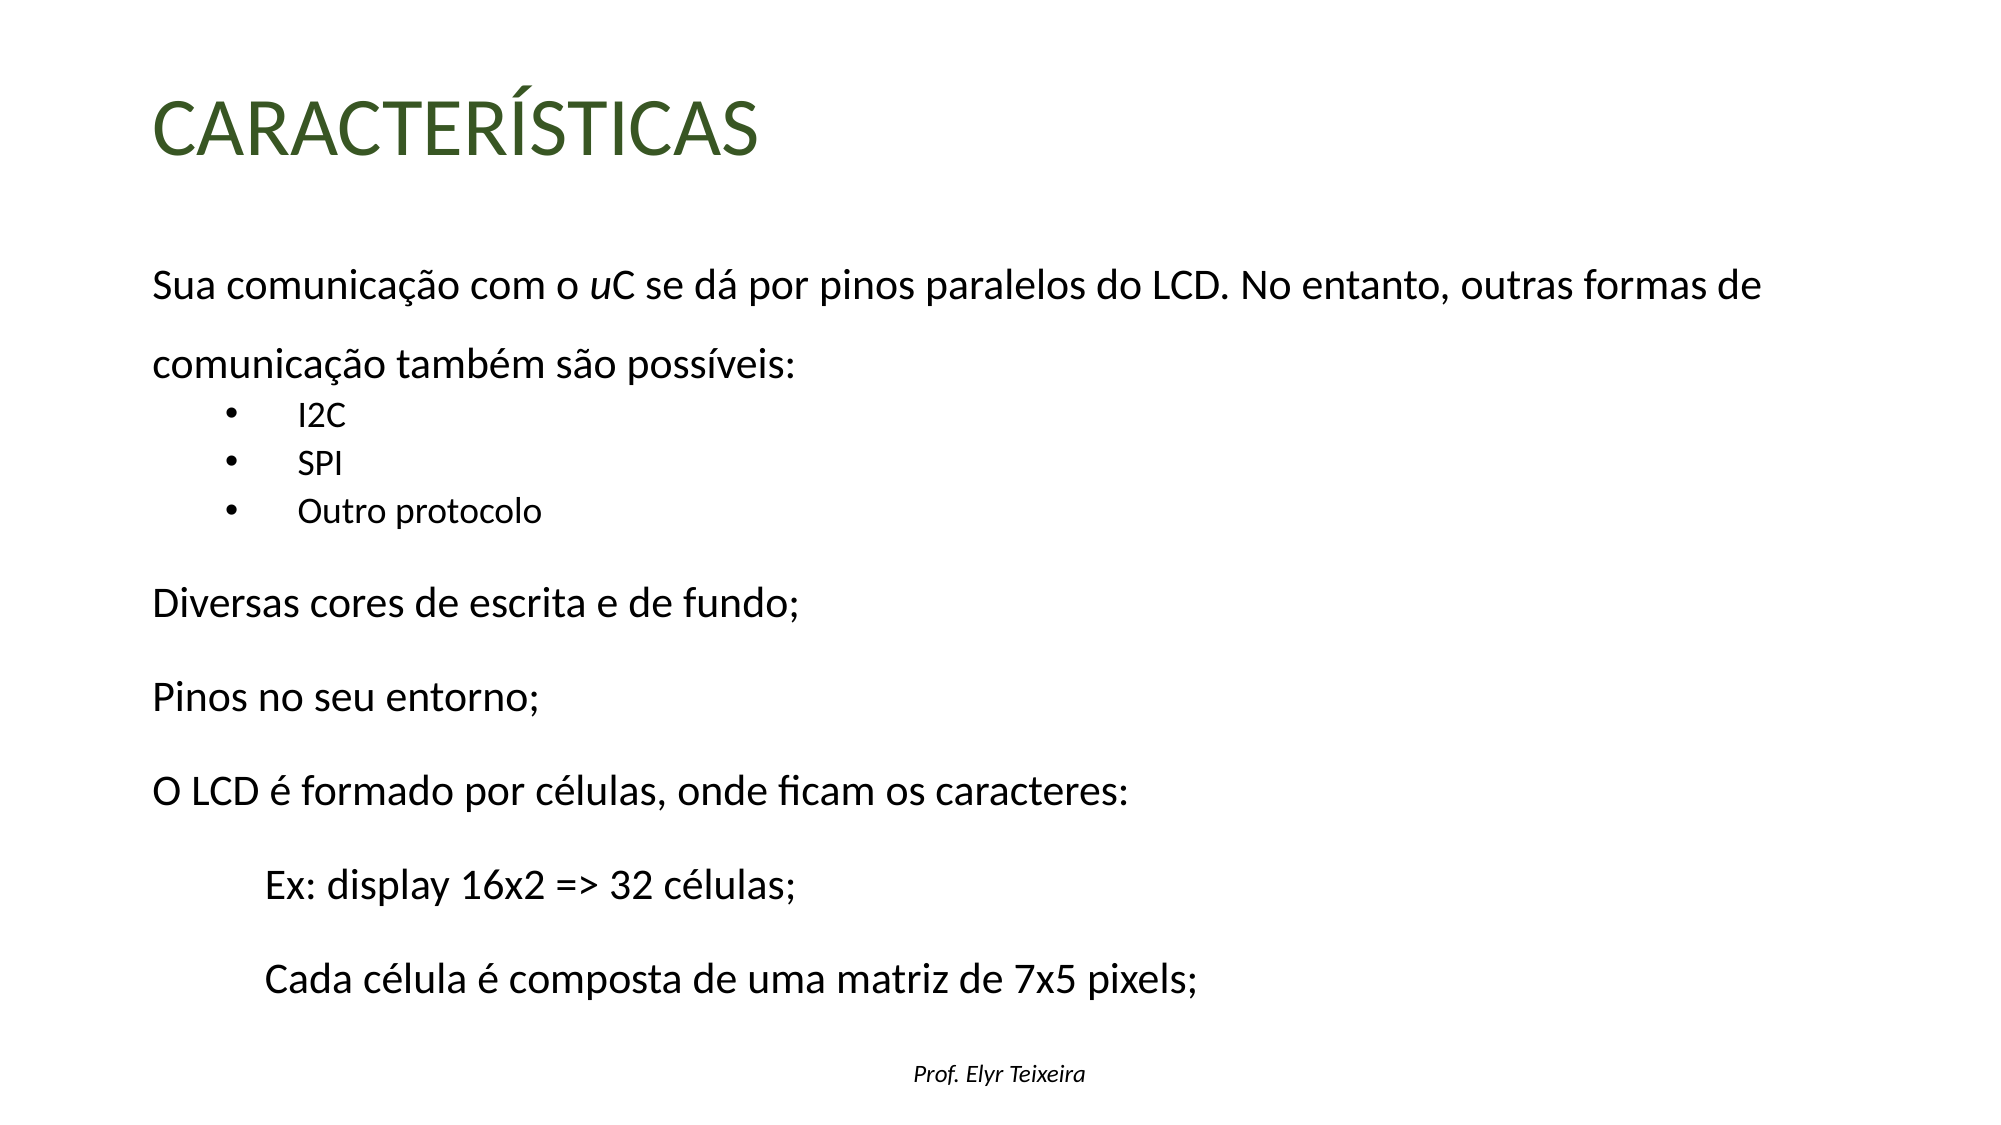

# Características
Sua comunicação com o uC se dá por pinos paralelos do LCD. No entanto, outras formas de comunicação também são possíveis:
I2C
SPI
Outro protocolo
Diversas cores de escrita e de fundo;
Pinos no seu entorno;
O LCD é formado por células, onde ficam os caracteres:
	Ex: display 16x2 => 32 células;
	Cada célula é composta de uma matriz de 7x5 pixels;